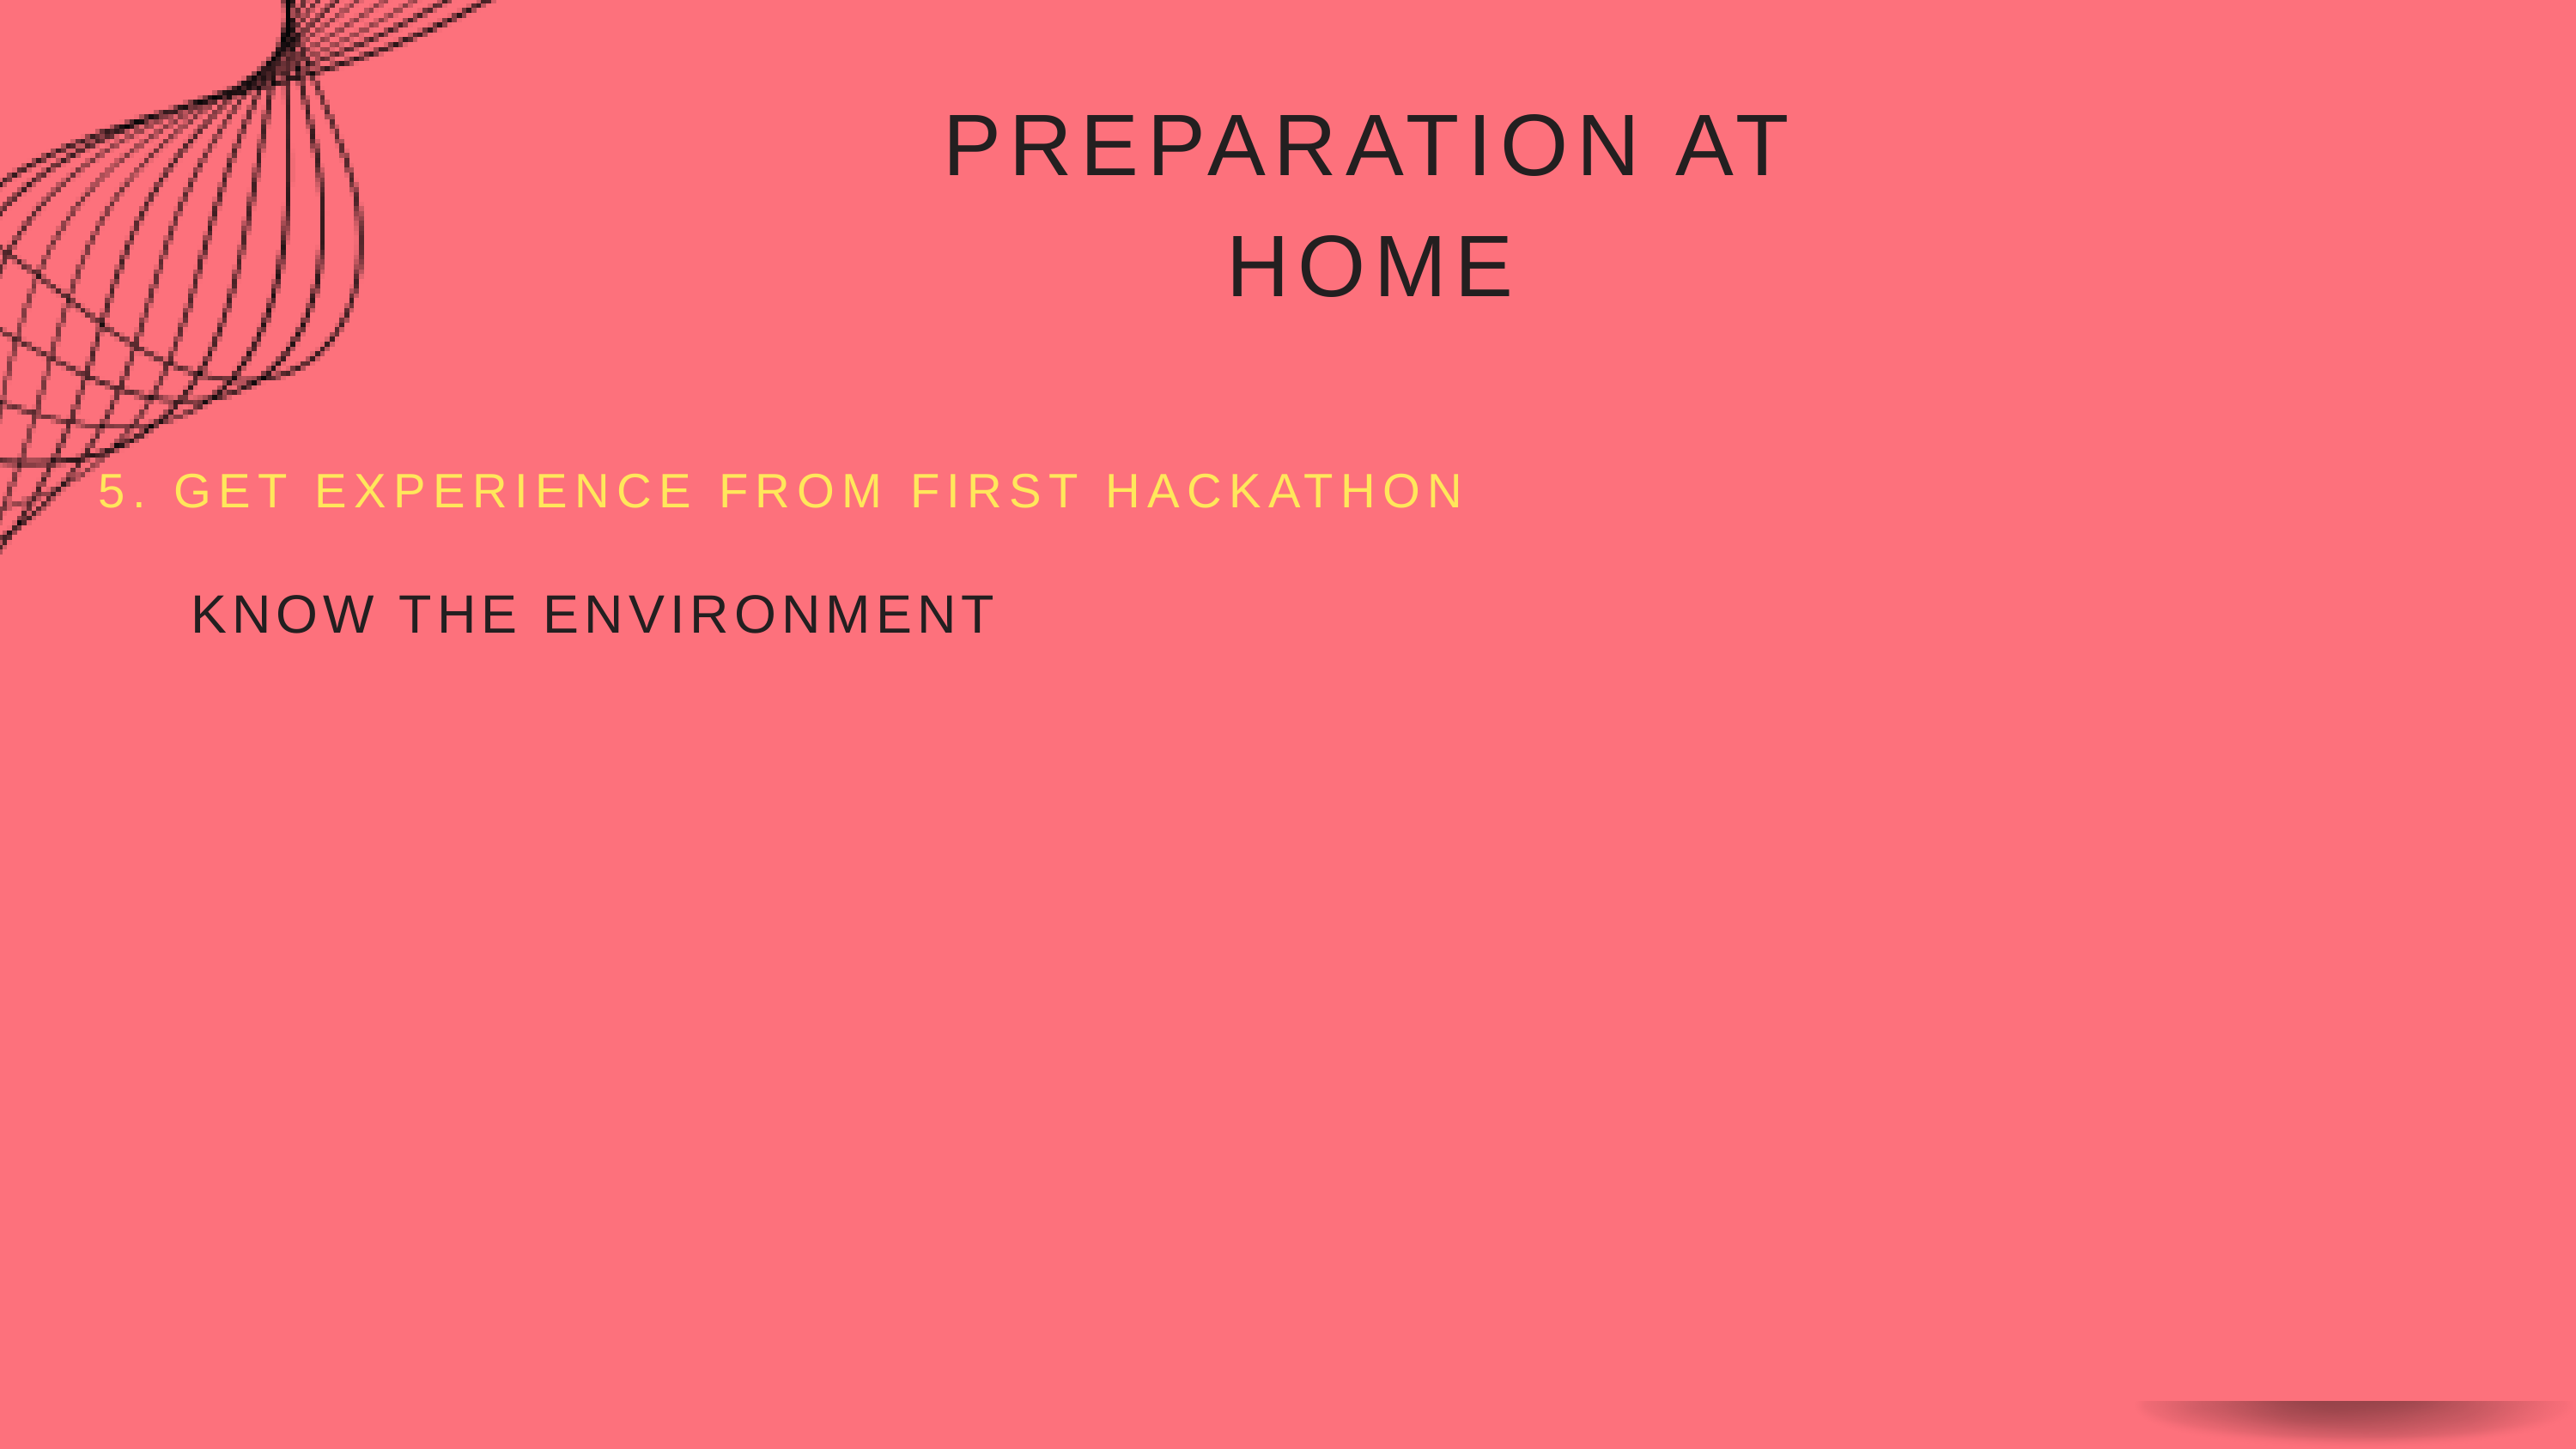

PREPARATION AT HOME
5. GET EXPERIENCE FROM FIRST HACKATHON

KNOW THE ENVIRONMENT